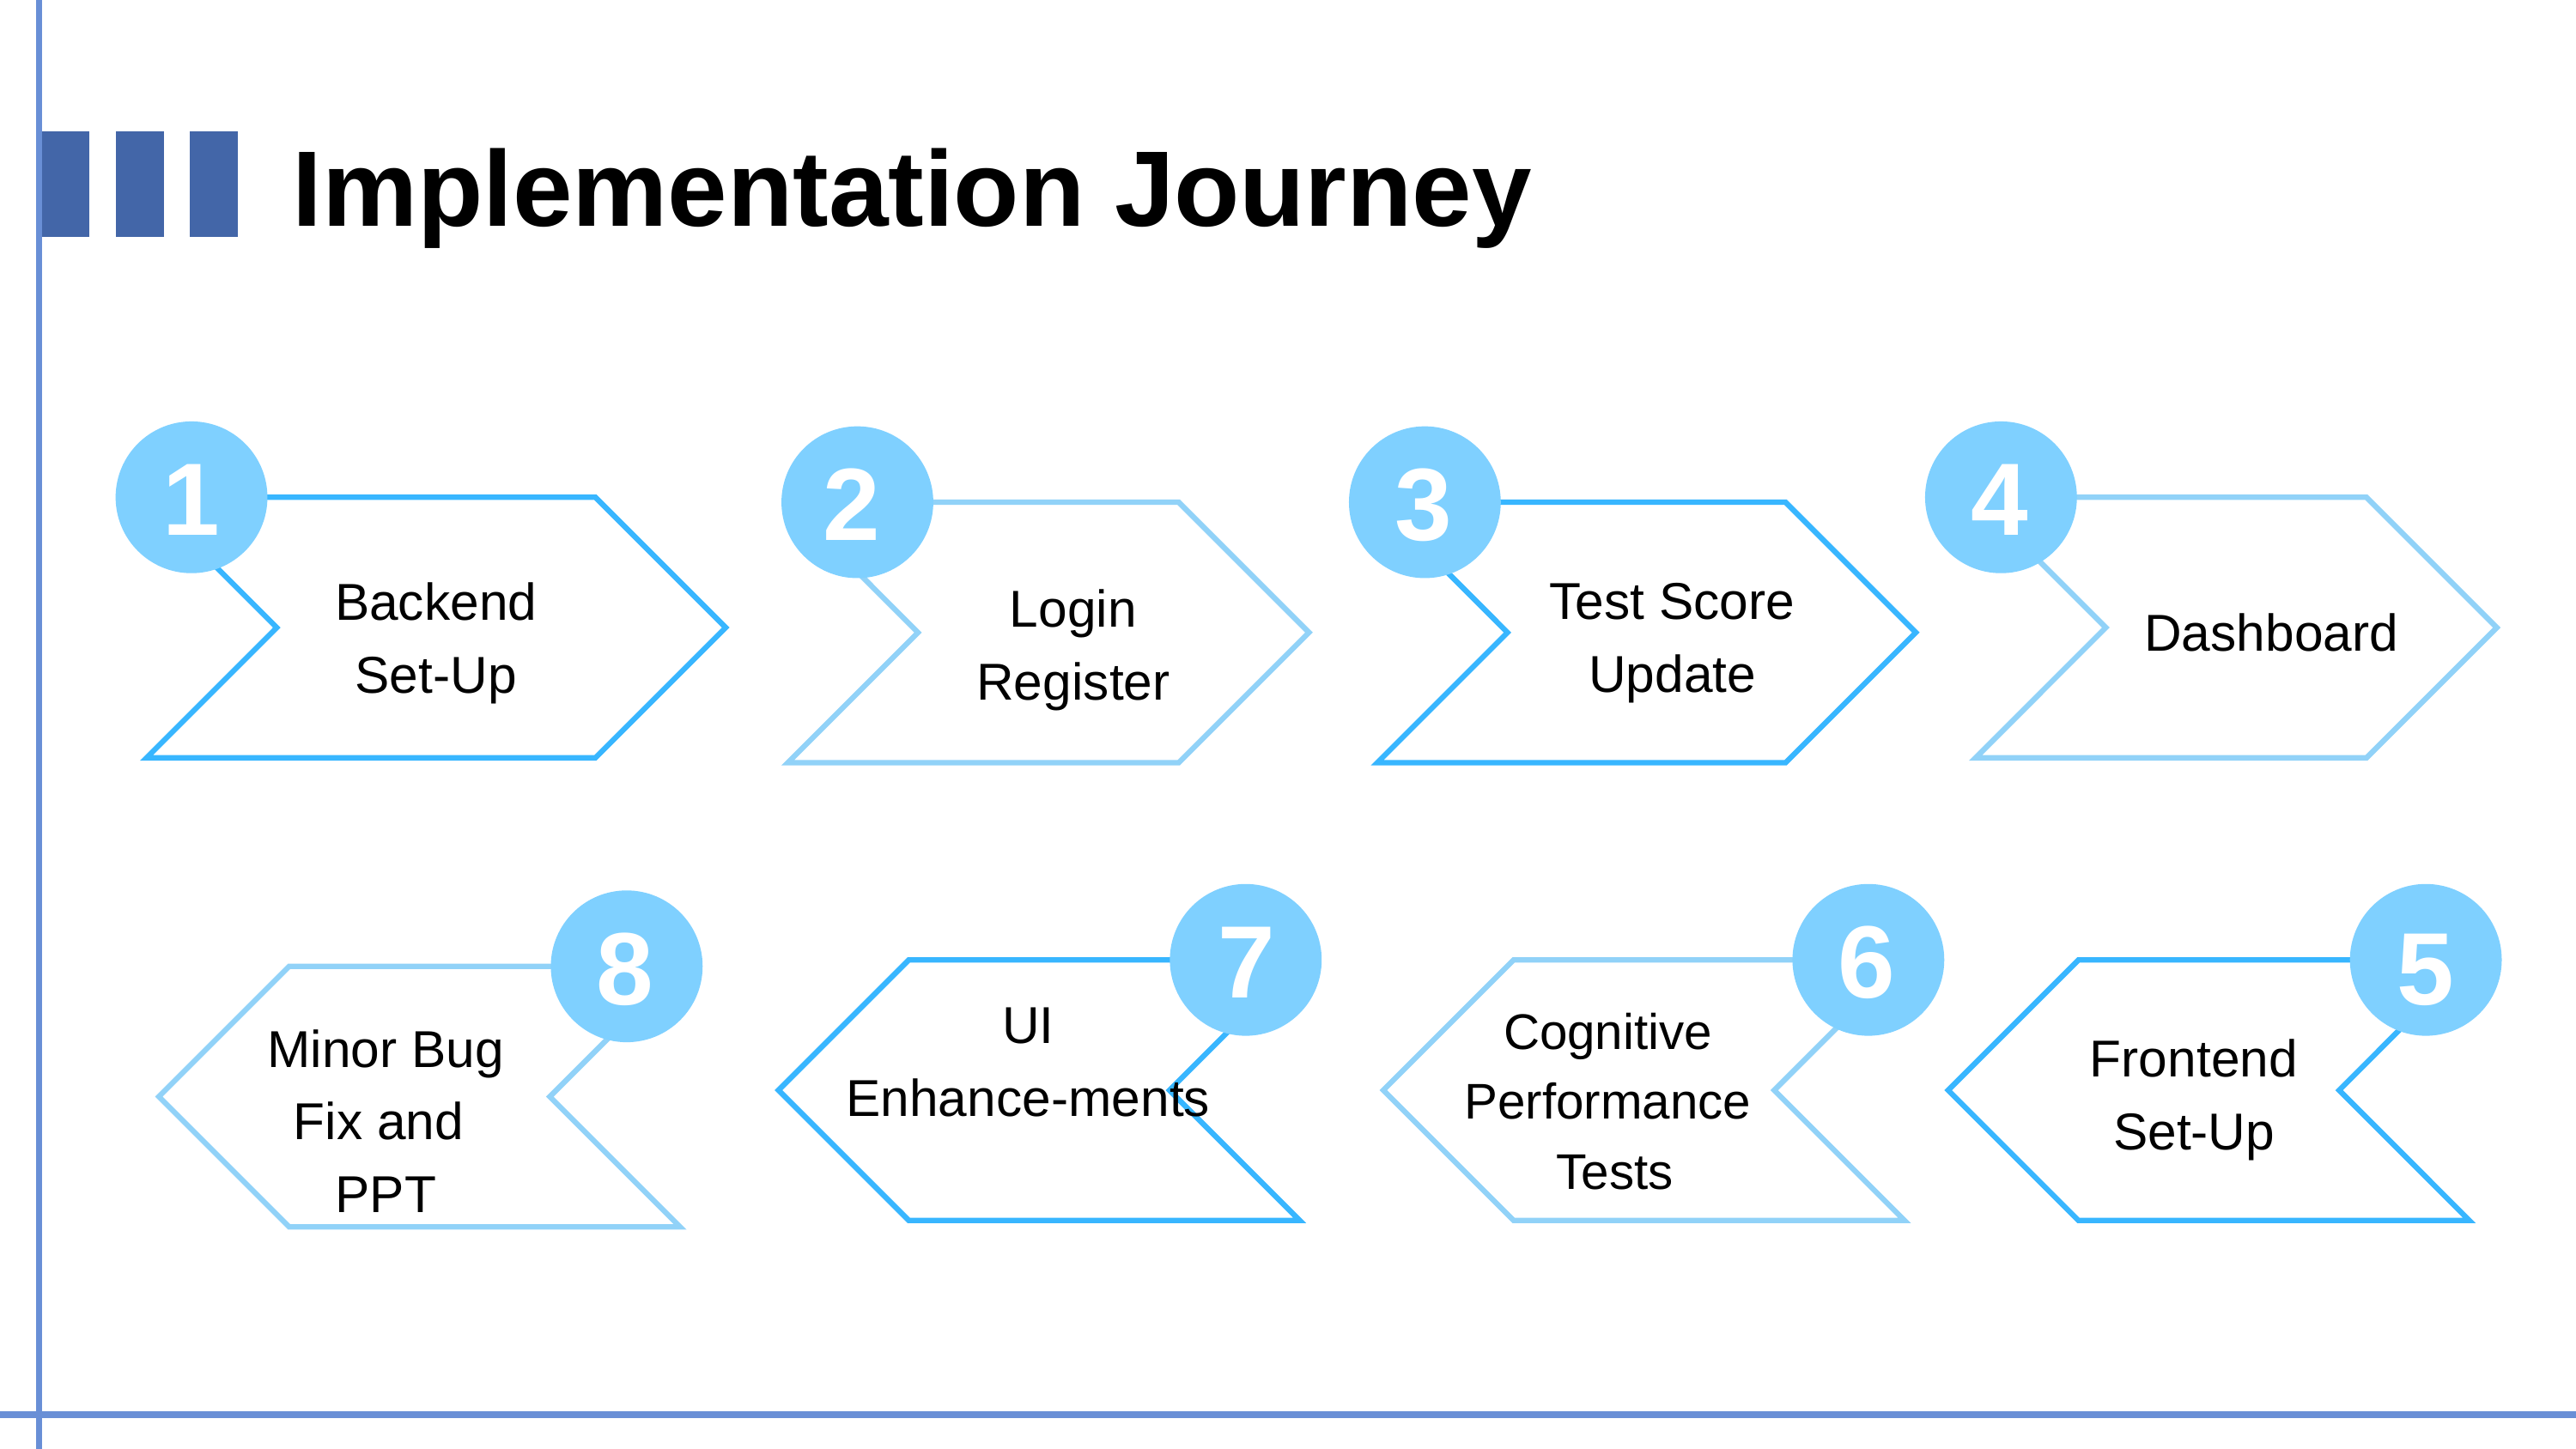

Implementation Journey

1
4
2
3

Test Score
Update
Backend
Set-Up
Login
Register
Dashboard

7
6
8
5

UI
Enhance-ments
Cognitive
Performance
Tests
Minor Bug
Fix and
PPT
Frontend
Set-Up